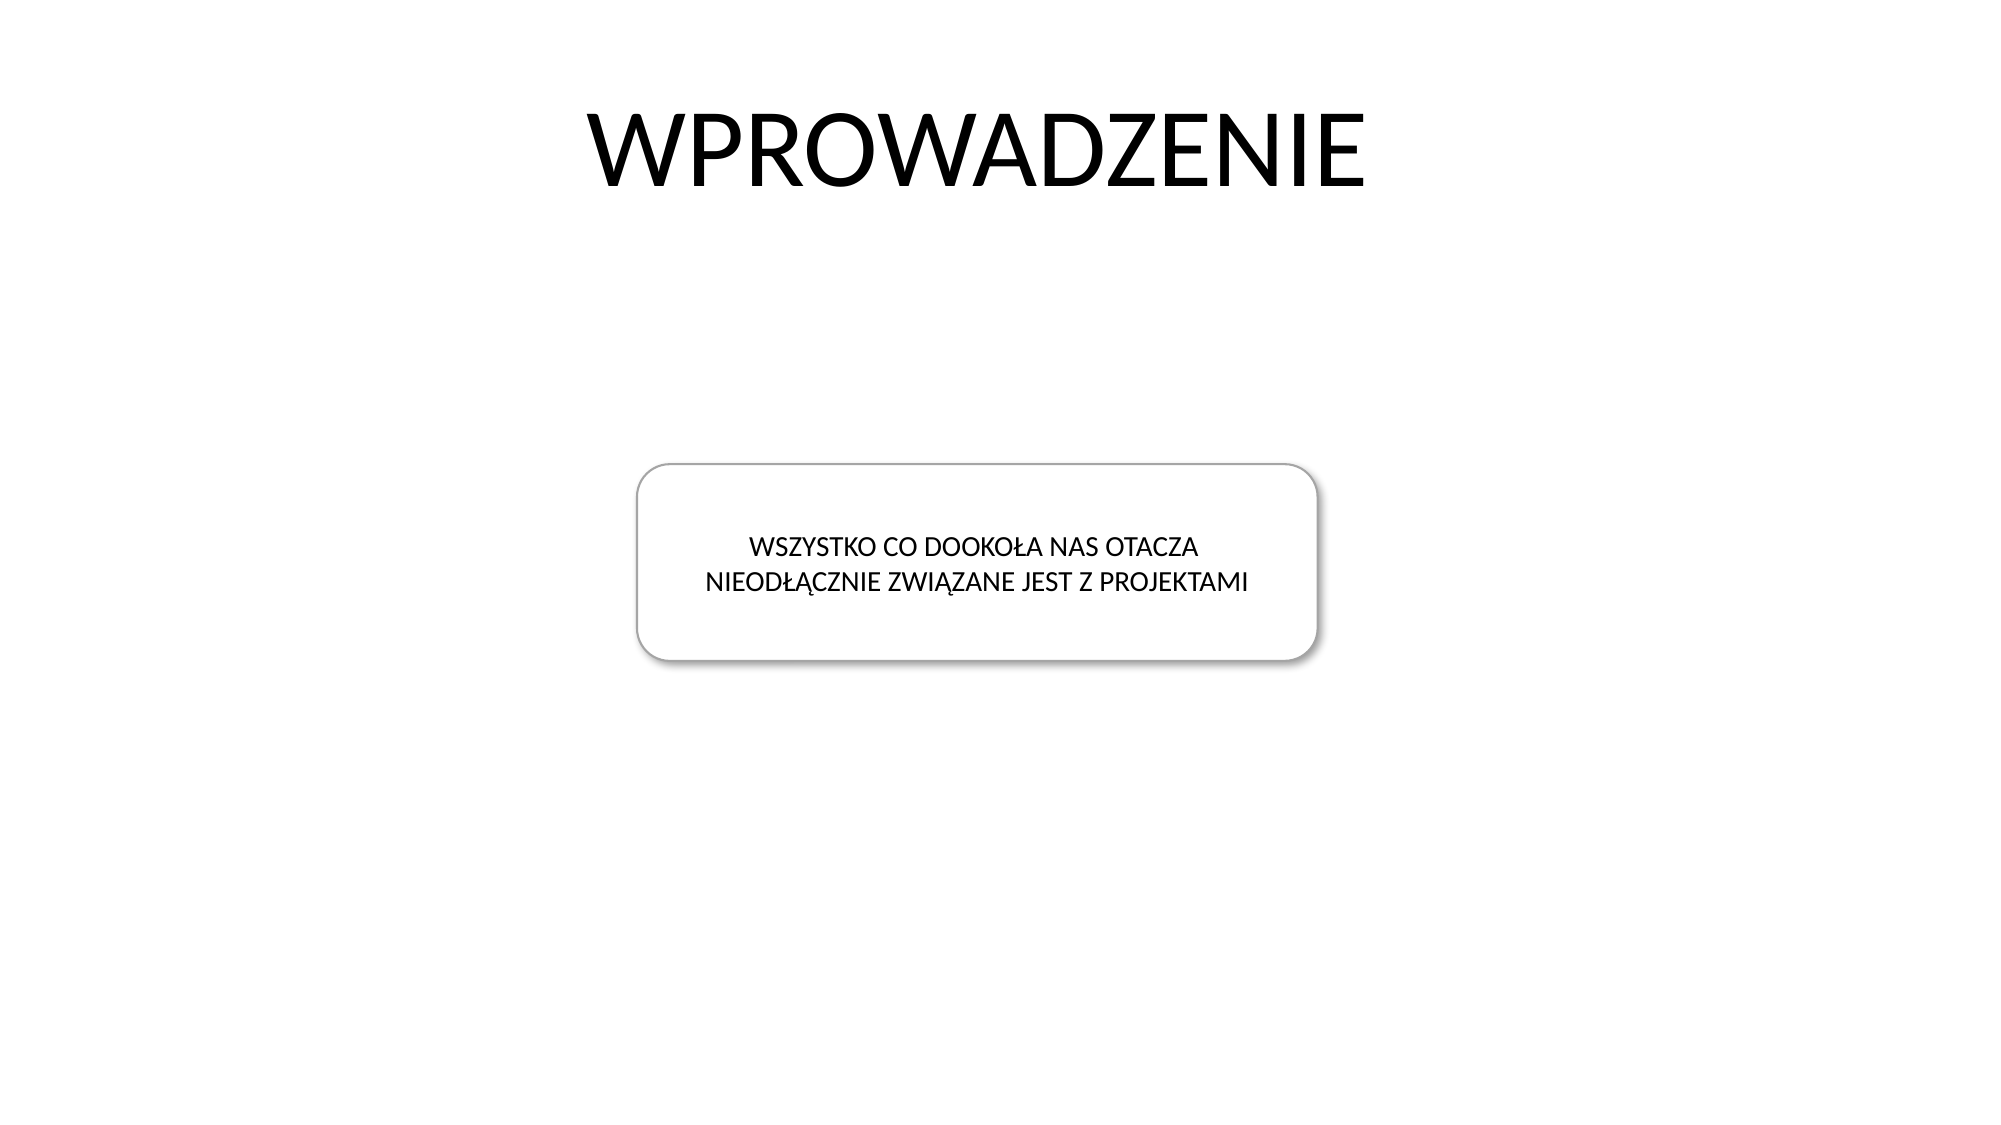

WPROWADZENIE
WSZYSTKO CO DOOKOŁA NAS OTACZA  NIEODŁĄCZNIE ZWIĄZANE JEST Z PROJEKTAMI